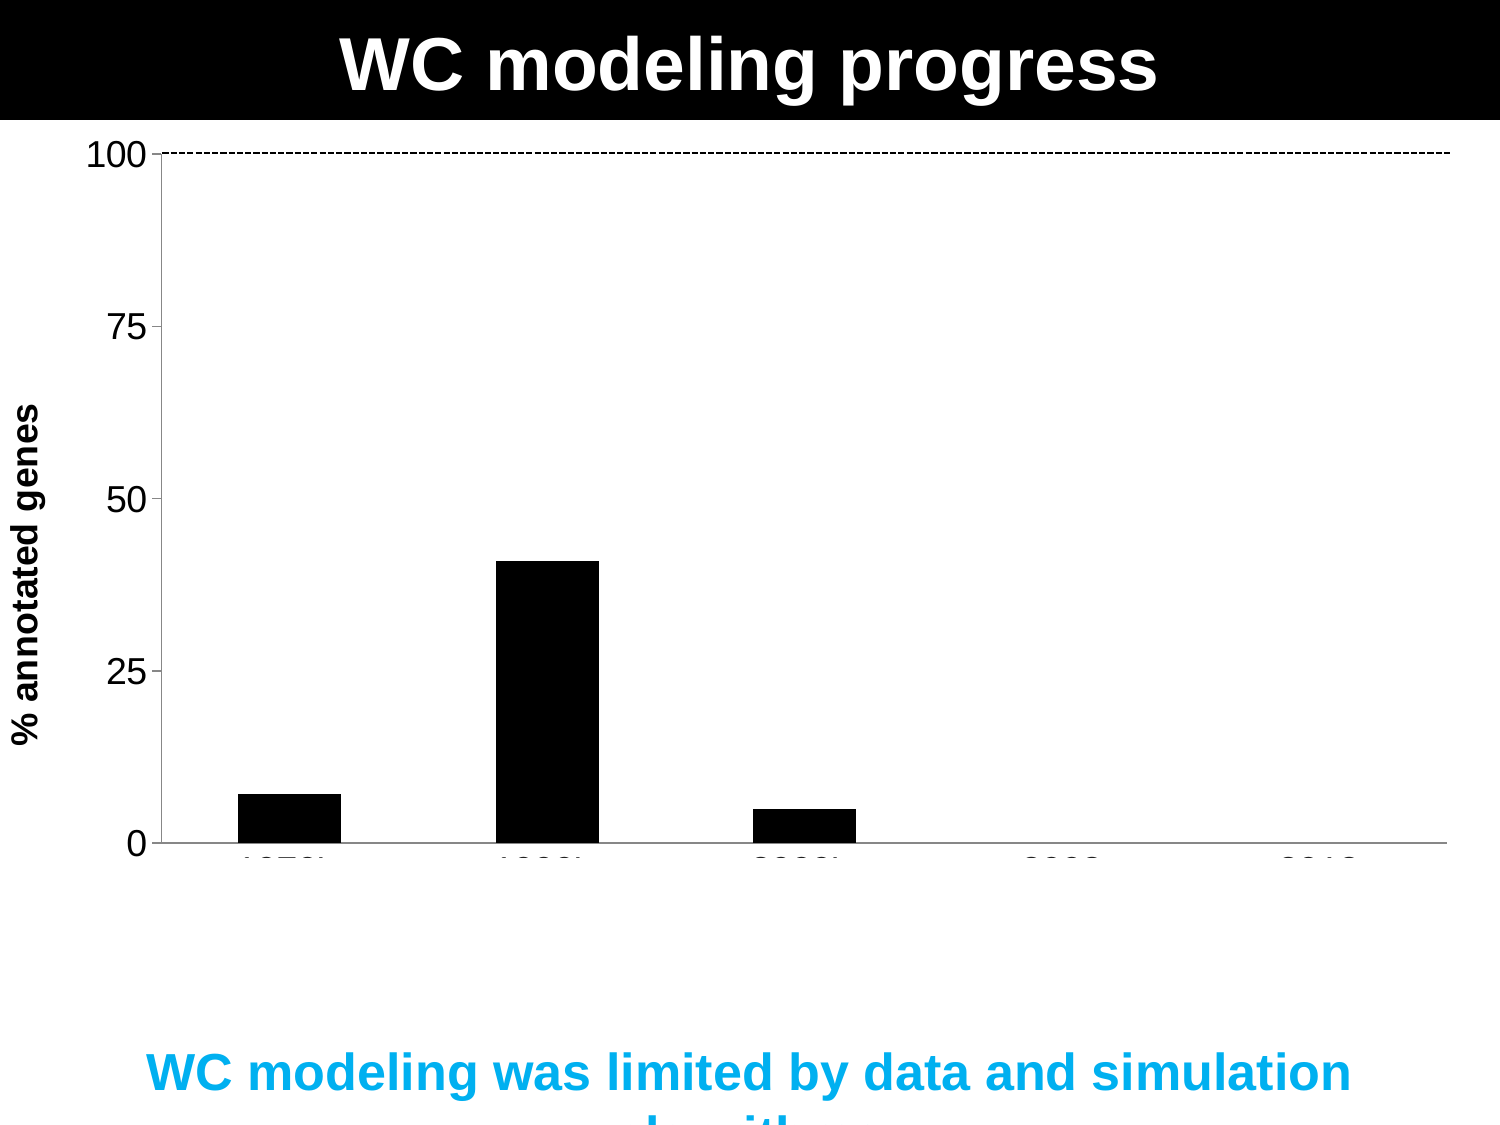

# WC modeling progress

### Chart

| Category | Series 1 |
|---|---|
| 1970's
Coarse-grained
ODEs | 7.2 |
| 1990's
FBA | 41.0 |
| 2000's
Boolean
models | 5.0 |
| 2008
iFBA | 46.0 |
| 2012
Whole-cell
model | 100.0 |
v
v
v
v
v
WC modeling was limited by data and simulation algorithms